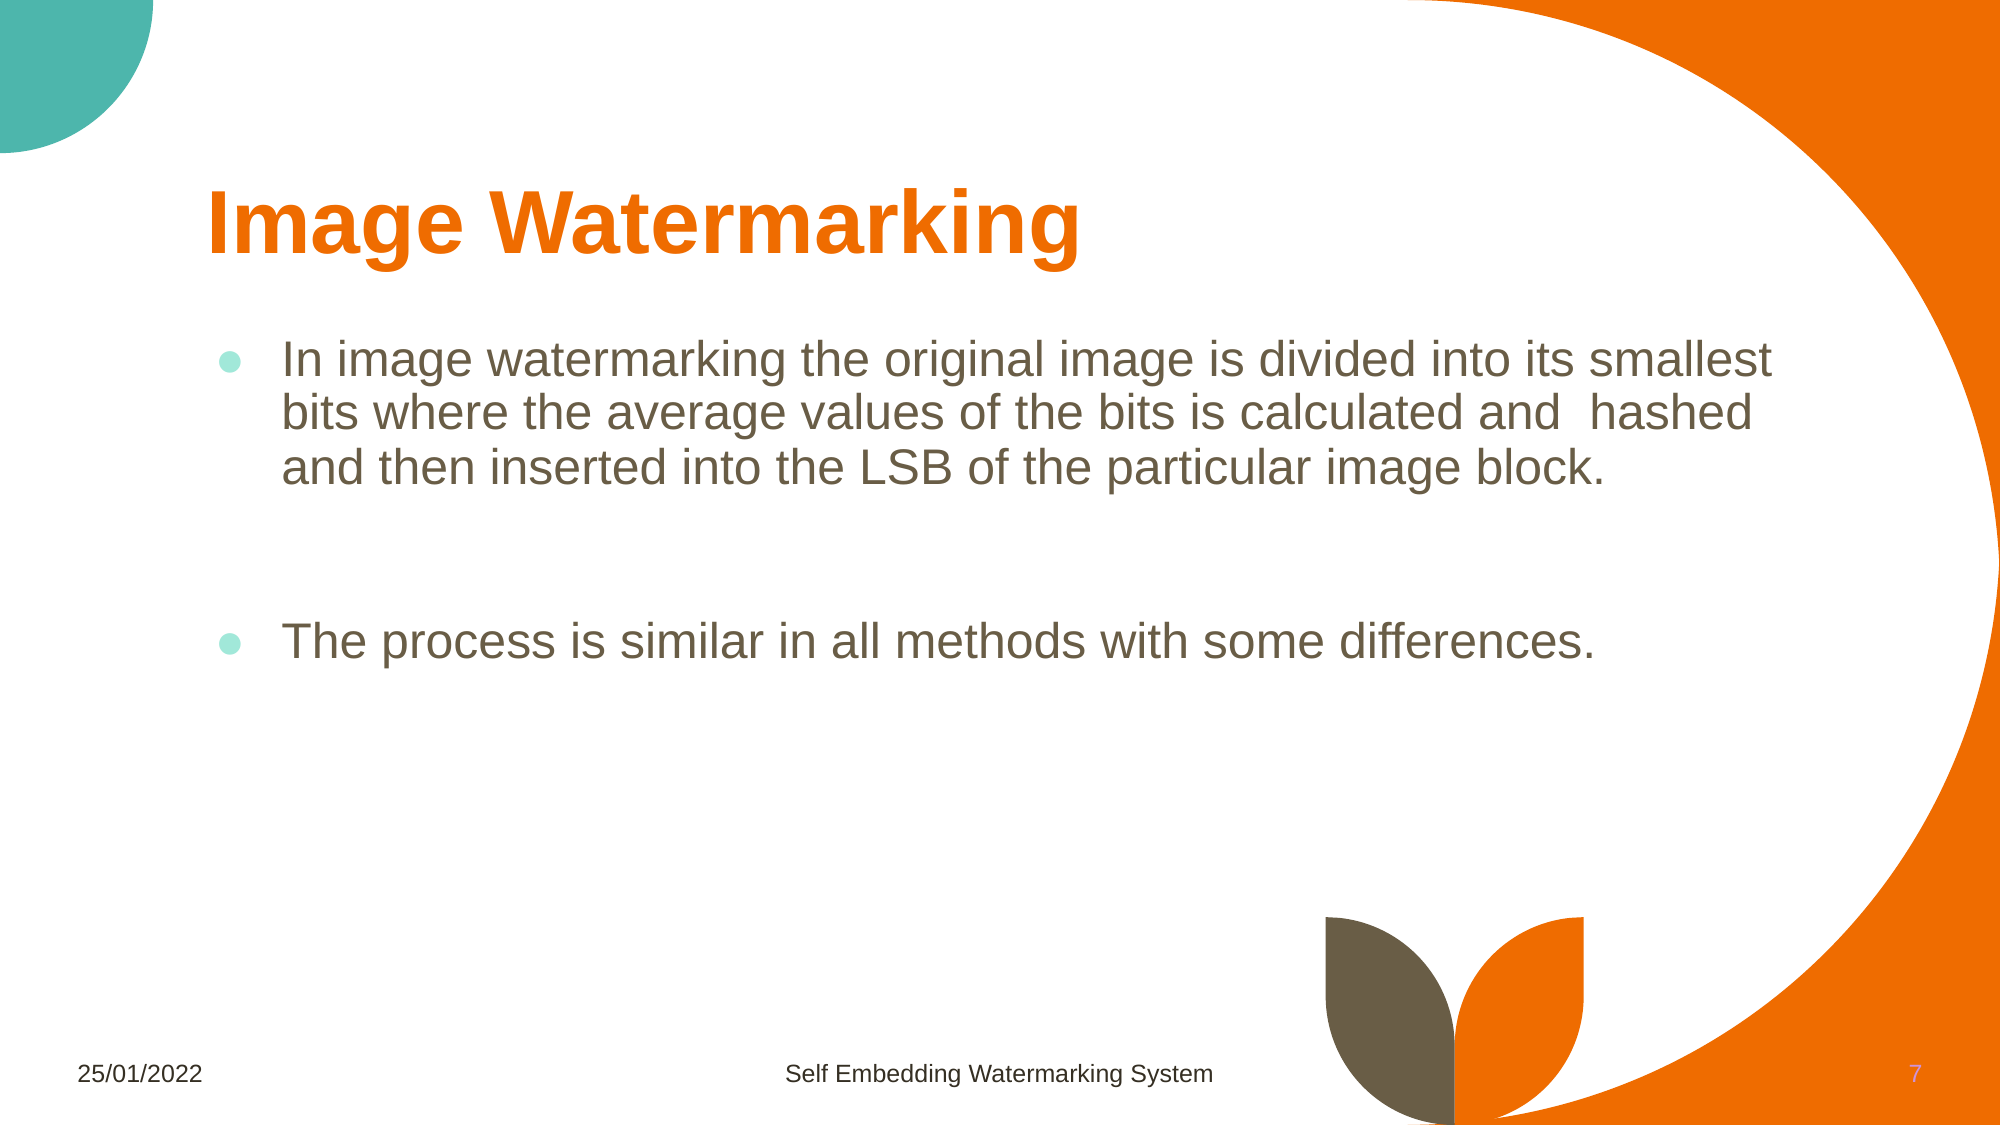

# Image Watermarking
In image watermarking the original image is divided into its smallest bits where the average values of the bits is calculated and  hashed and then inserted into the LSB of the particular image block.

The process is similar in all methods with some differences.
25/01/2022
Self Embedding Watermarking System
7